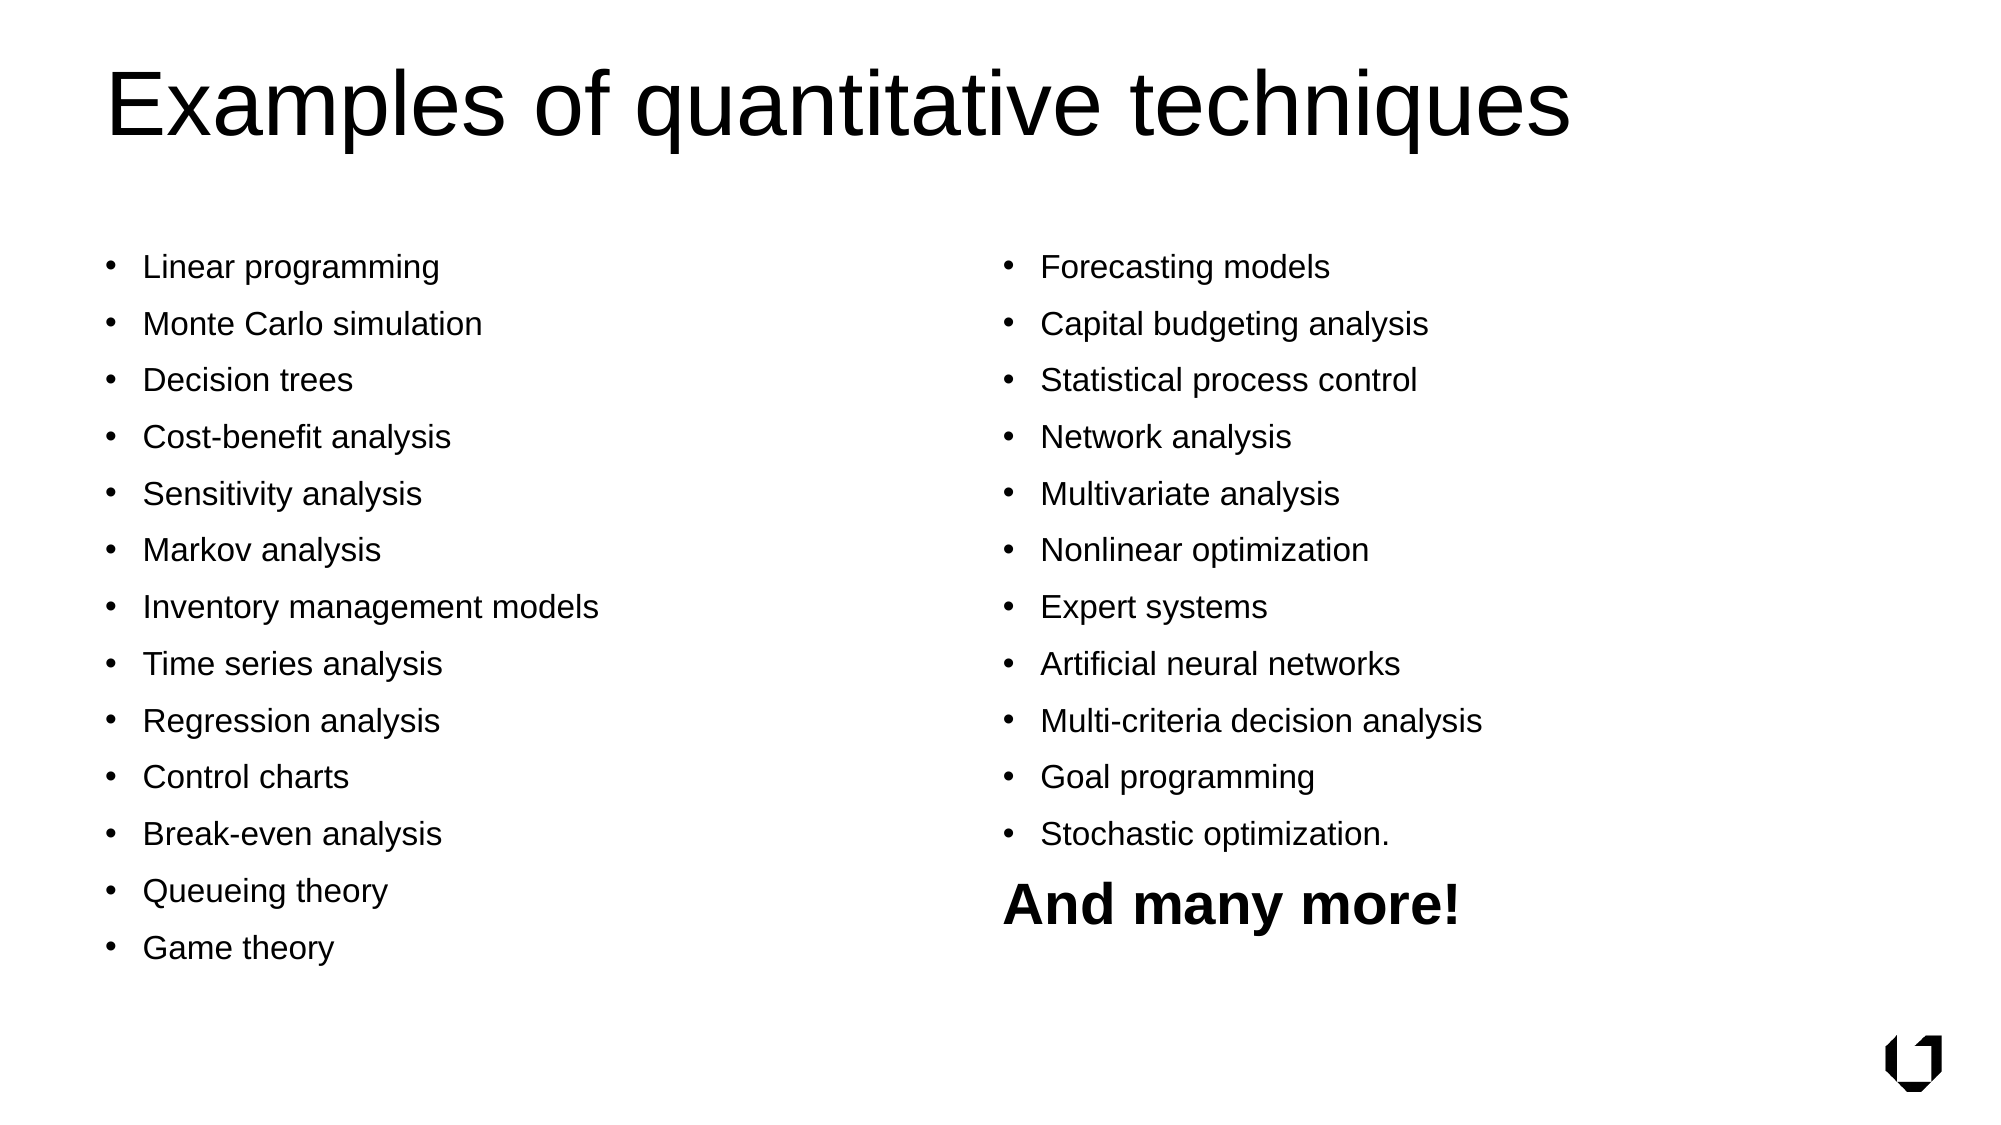

# Examples of quantitative techniques
Linear programming
Monte Carlo simulation
Decision trees
Cost-benefit analysis
Sensitivity analysis
Markov analysis
Inventory management models
Time series analysis
Regression analysis
Control charts
Break-even analysis
Queueing theory
Game theory
Forecasting models
Capital budgeting analysis
Statistical process control
Network analysis
Multivariate analysis
Nonlinear optimization
Expert systems
Artificial neural networks
Multi-criteria decision analysis
Goal programming
Stochastic optimization.
And many more!